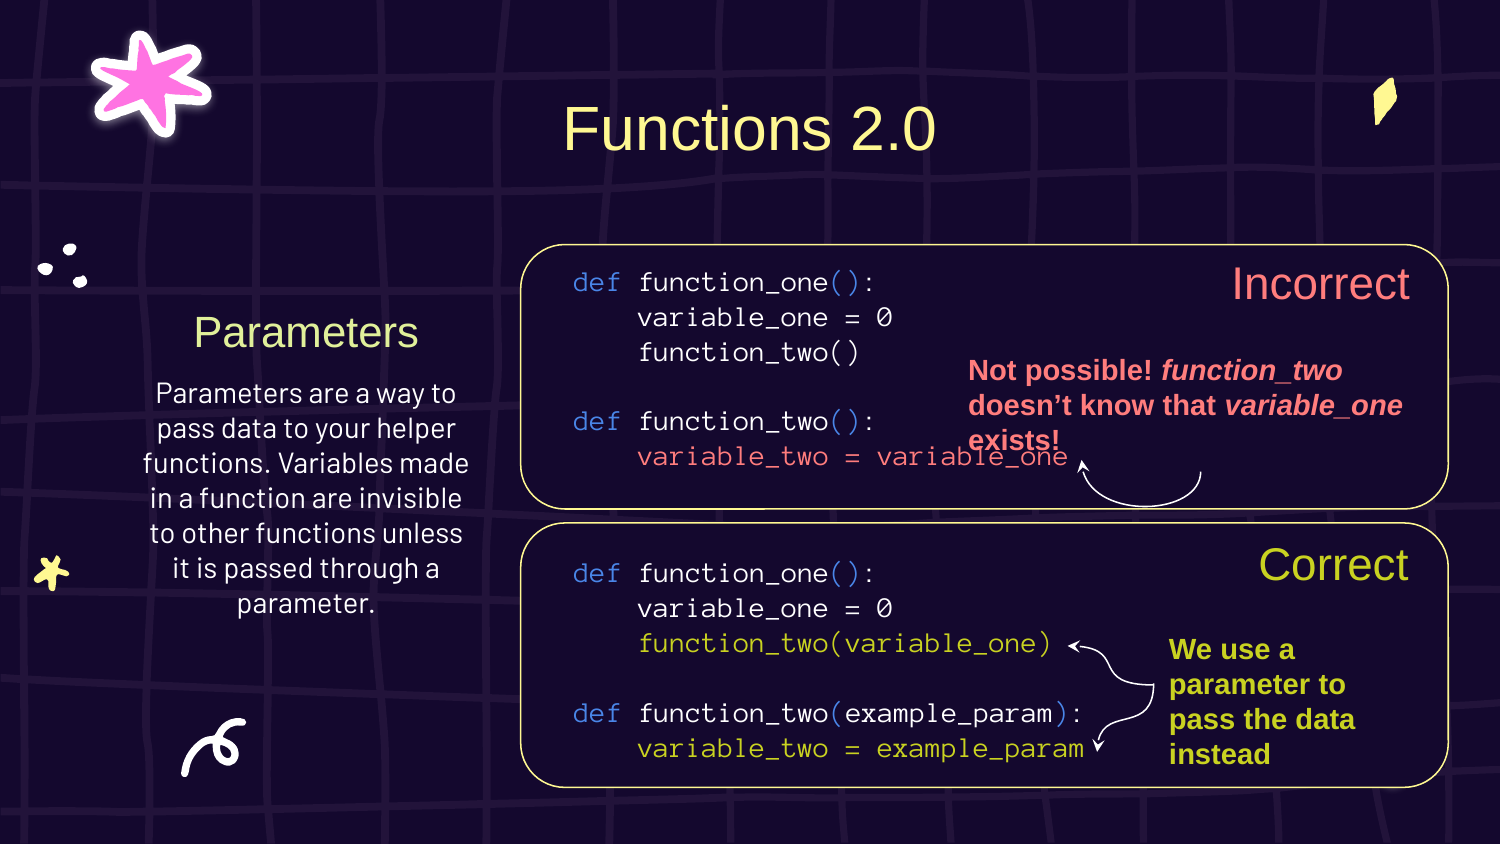

# Functions 2.0
Incorrect

def function_one():
    variable_one = 0
    function_two()

def function_two():
    variable_two = variable_one
Parameters
Not possible! function_two doesn’t know that variable_one exists!
Parameters are a way to pass data to your helper functions. Variables made in a function are invisible to other functions unless it is passed through a parameter.
Correct

def function_one():
    variable_one = 0
    function_two(variable_one)

def function_two(example_param):
    variable_two = example_param

We use a parameter to pass the data instead